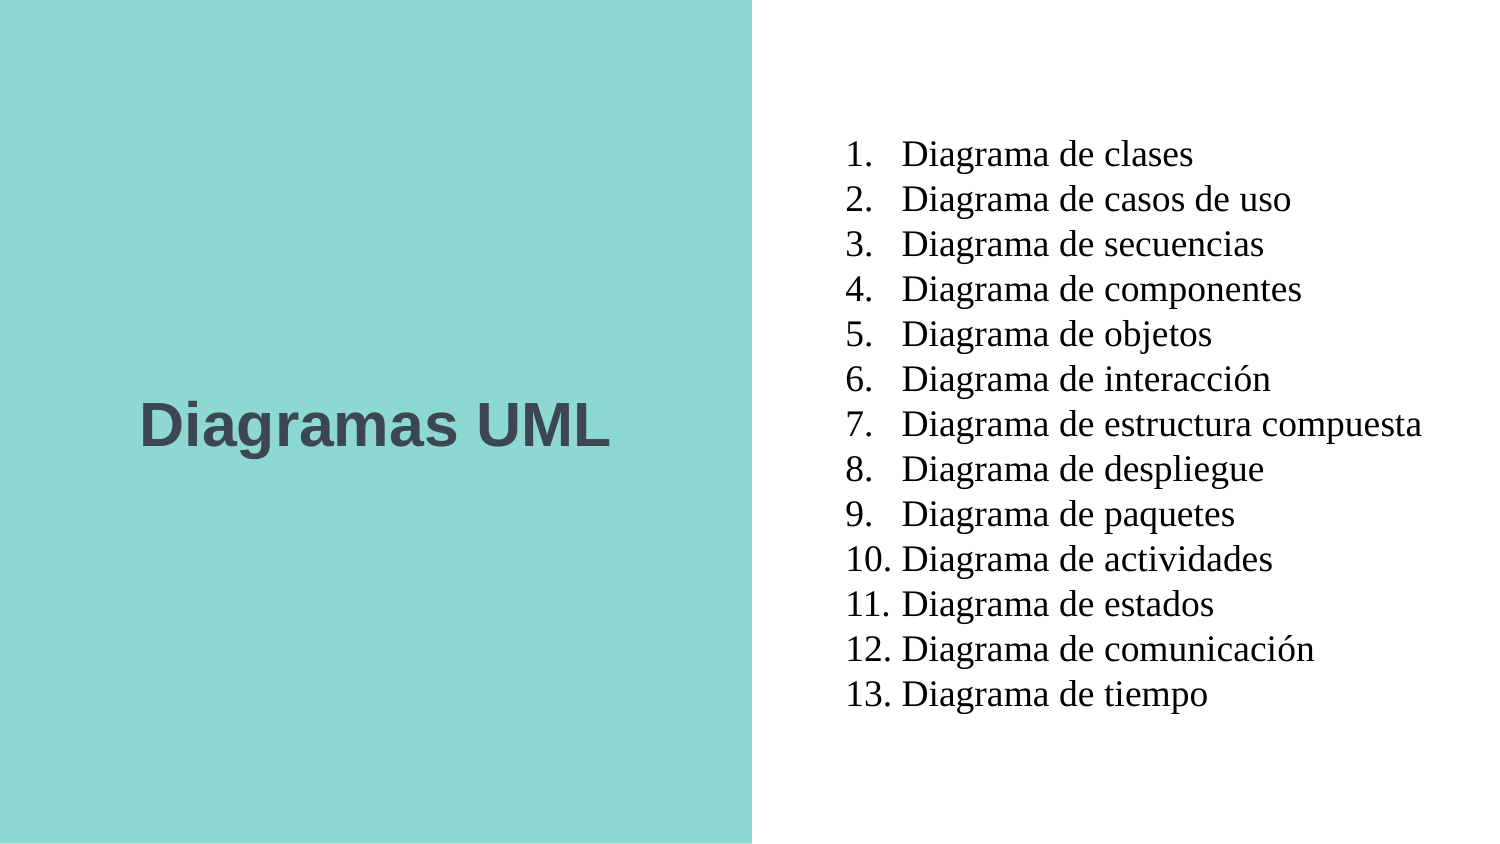

# Diagramas UML
Diagrama de clases
Diagrama de casos de uso
Diagrama de secuencias
Diagrama de componentes
Diagrama de objetos
Diagrama de interacción
Diagrama de estructura compuesta
Diagrama de despliegue
Diagrama de paquetes
Diagrama de actividades
Diagrama de estados
Diagrama de comunicación
Diagrama de tiempo